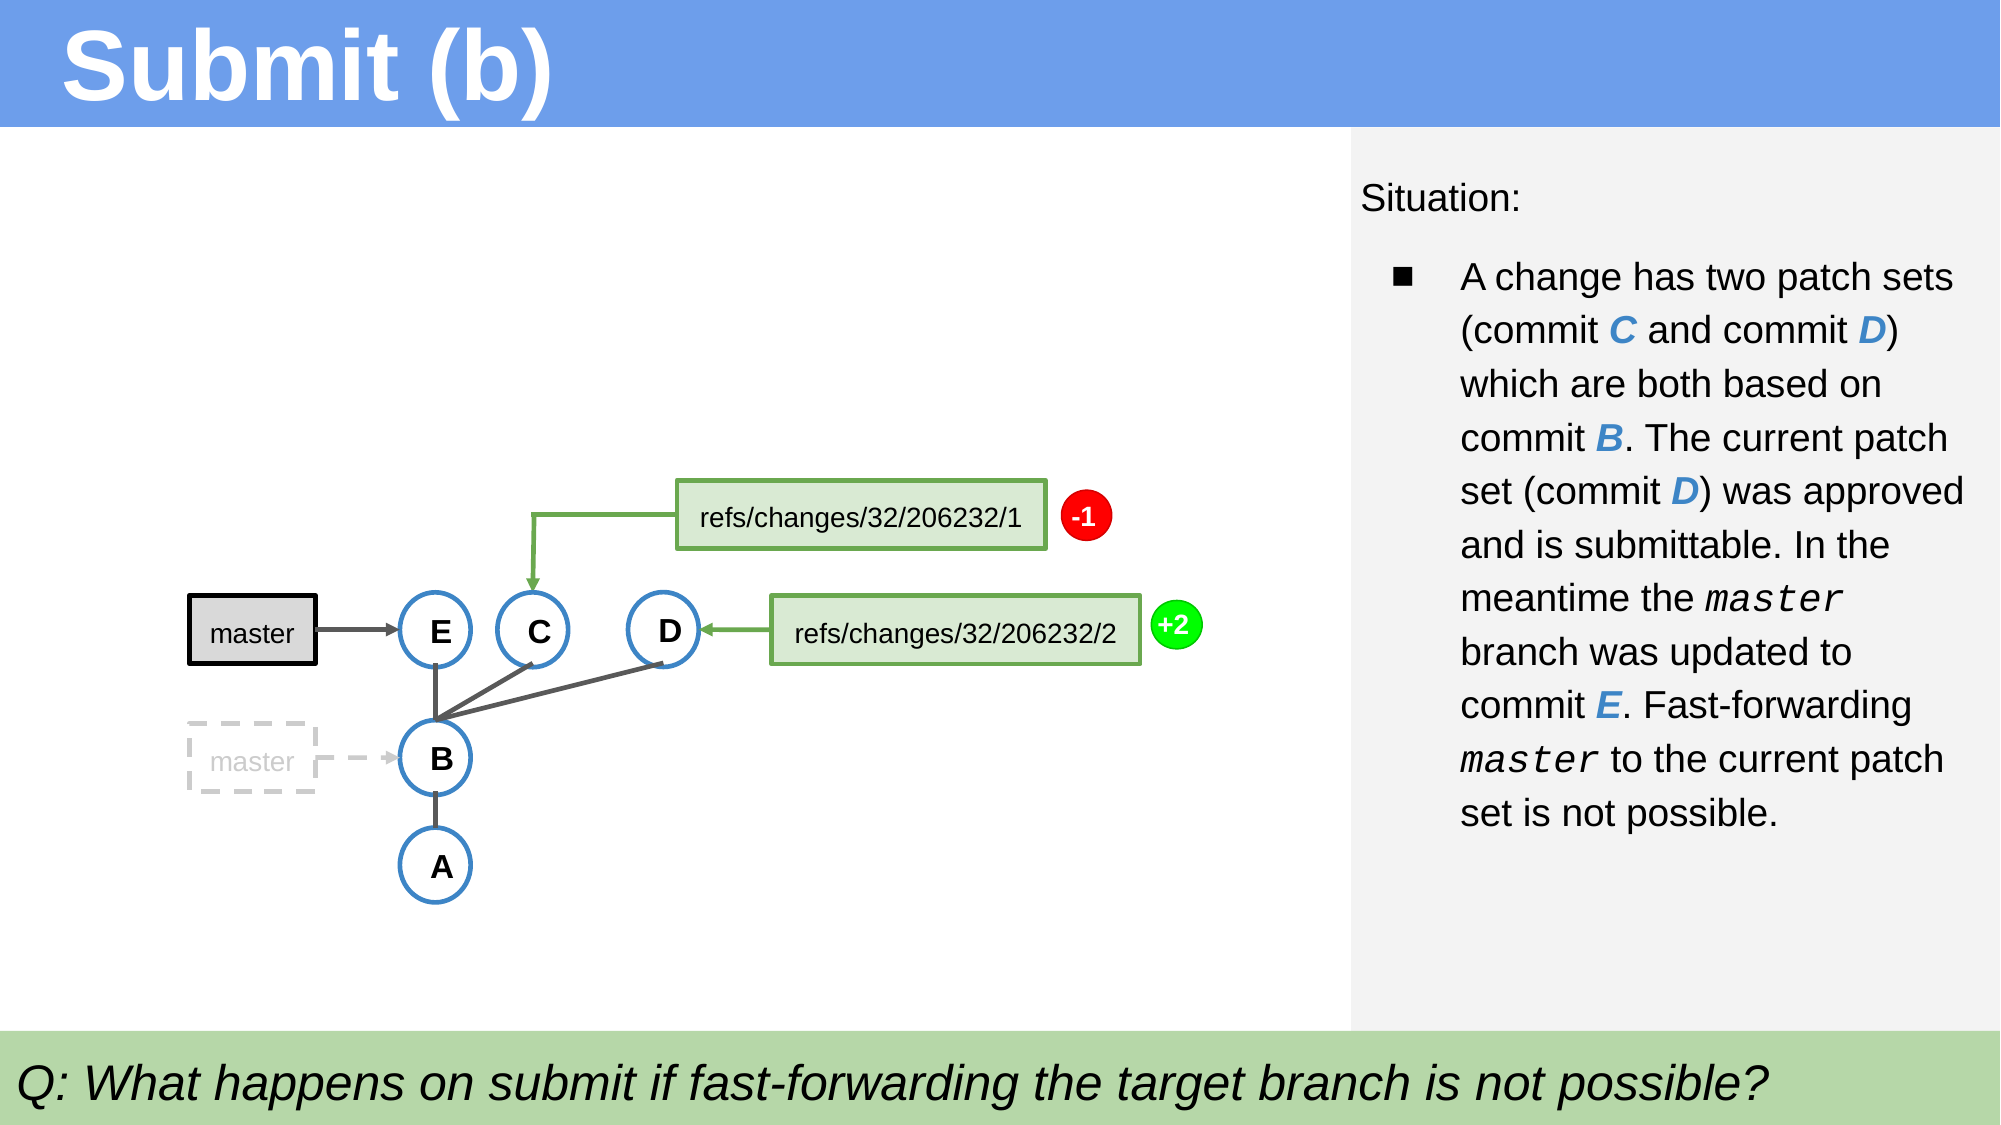

# Submit (b)

Situation:
A change has two patch sets (commit C and commit D) which are both based on commit B. The current patch set (commit D) was approved and is submittable. In the meantime the master branch was updated to commit E. Fast-forwarding master to the current patch set is not possible.
-1

refs/changes/32/206232/1
+2

D
C
E
master
refs/changes/32/206232/2
B
master
A

Q: What happens on submit if fast-forwarding the target branch is not possible?